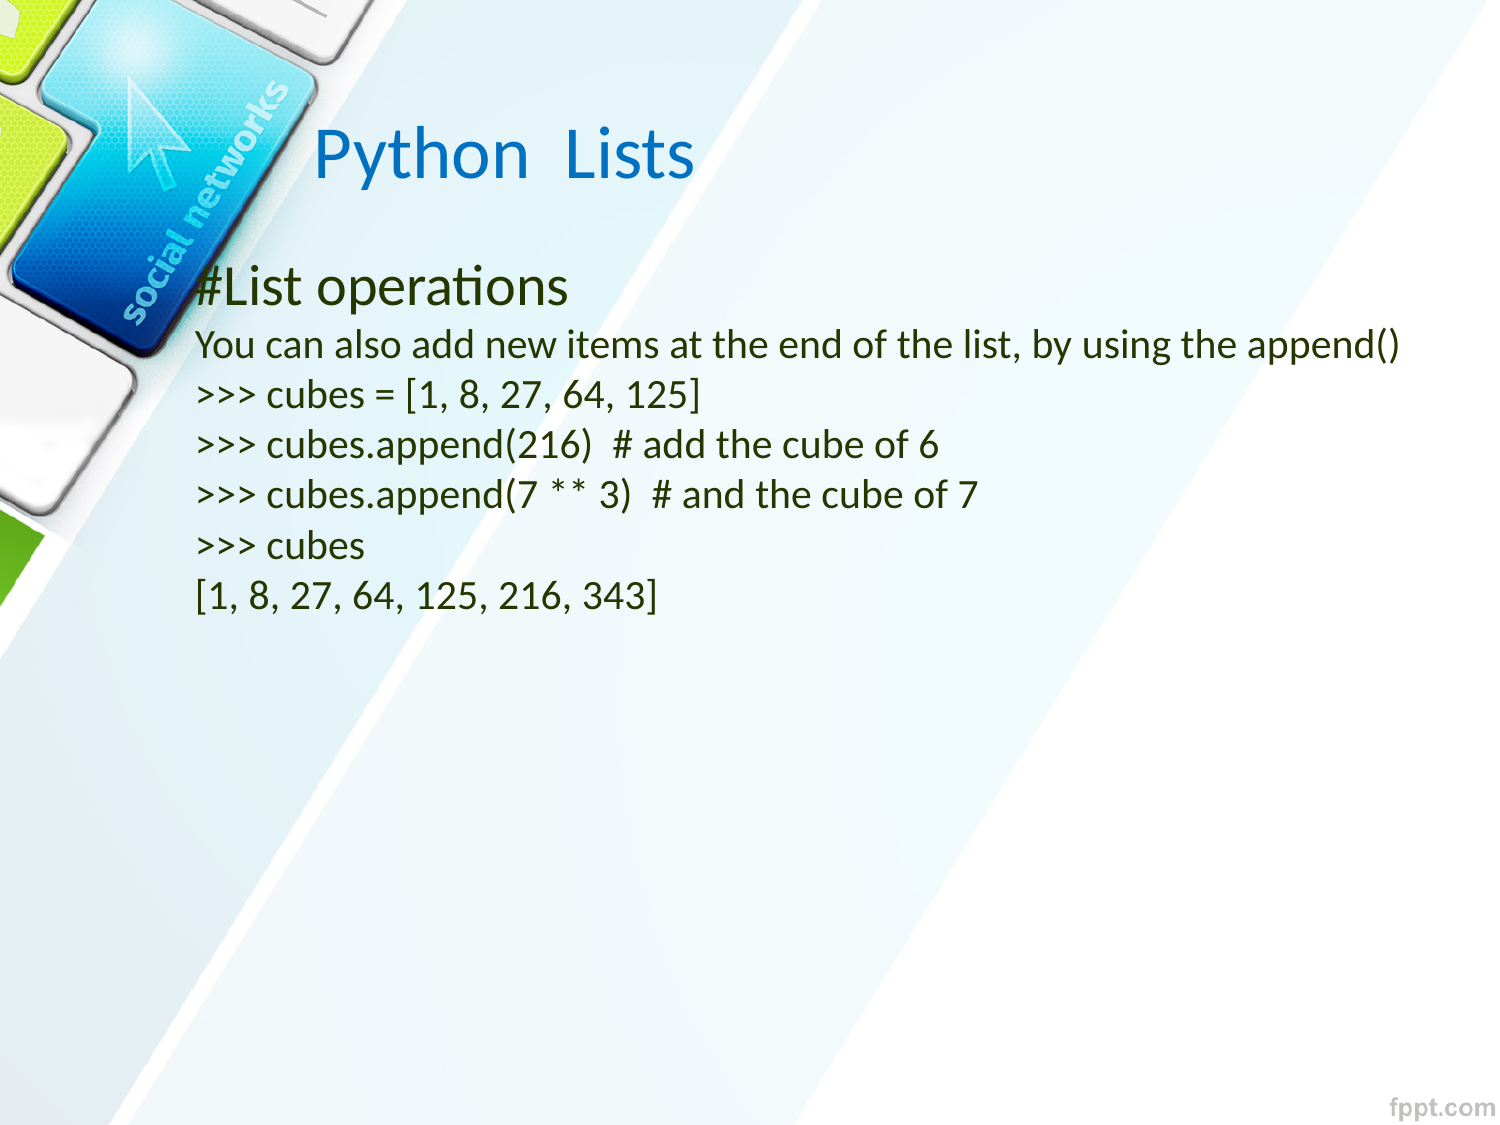

Python  Lists
#List operations
You can also add new items at the end of the list, by using the append()
>>> cubes = [1, 8, 27, 64, 125]
>>> cubes.append(216)  # add the cube of 6
>>> cubes.append(7 ** 3)  # and the cube of 7
>>> cubes
[1, 8, 27, 64, 125, 216, 343]